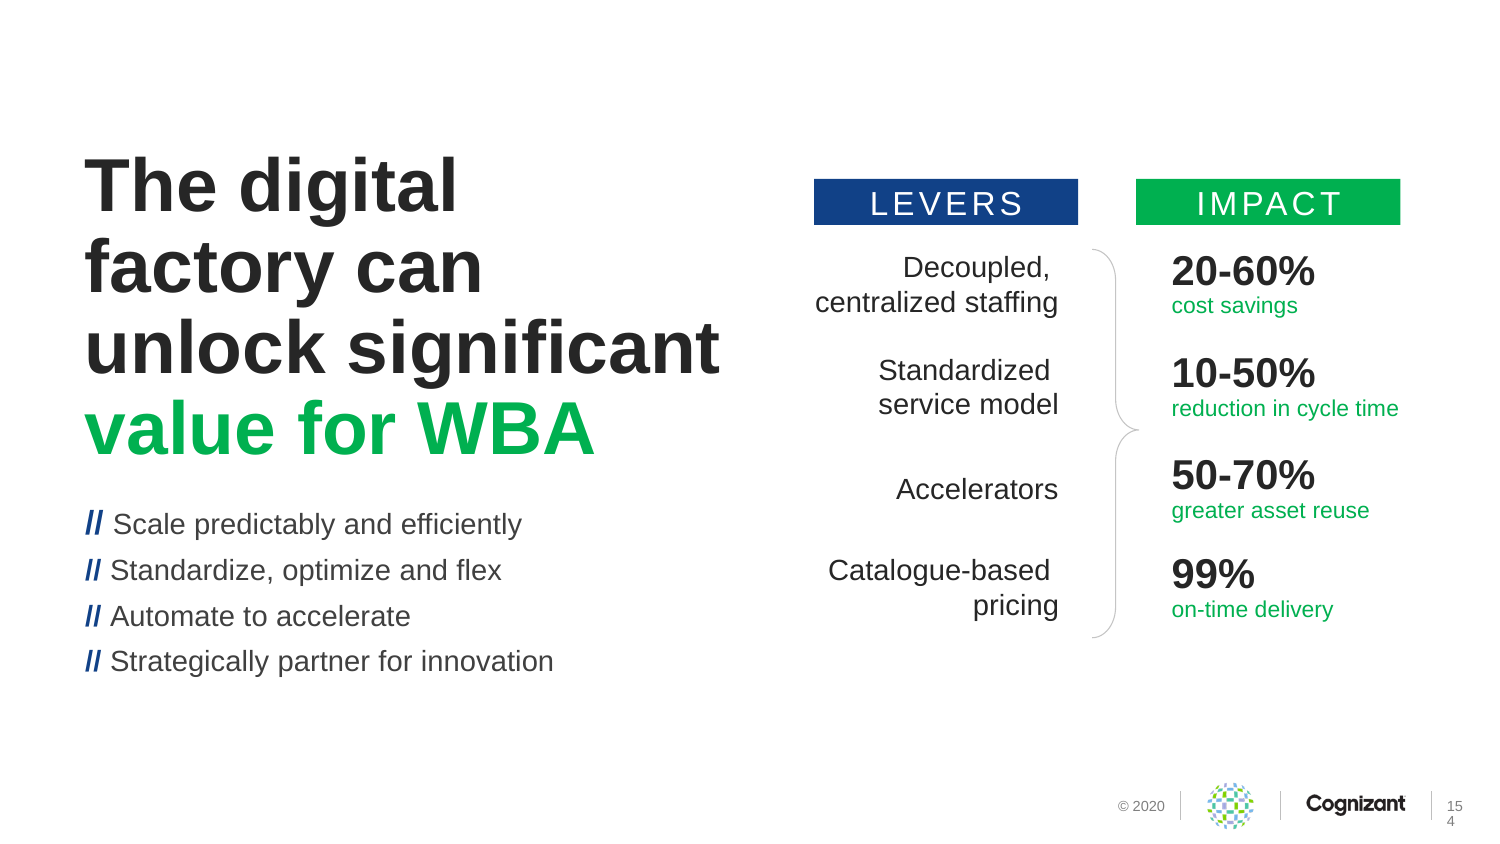

The digital  factory can unlock significant value for WBA
LEVERS
IMPACT
Decoupled,
centralized staffing
20-60%
cost savings

Standardized
service model
10-50%
reduction in cycle time
50-70%
greater asset reuse
Accelerators
Catalogue-based
pricing
99%
on-time delivery
// Scale predictably and efficiently
// Standardize, optimize and flex
// Automate to accelerate
// Strategically partner for innovation
154
© 2020